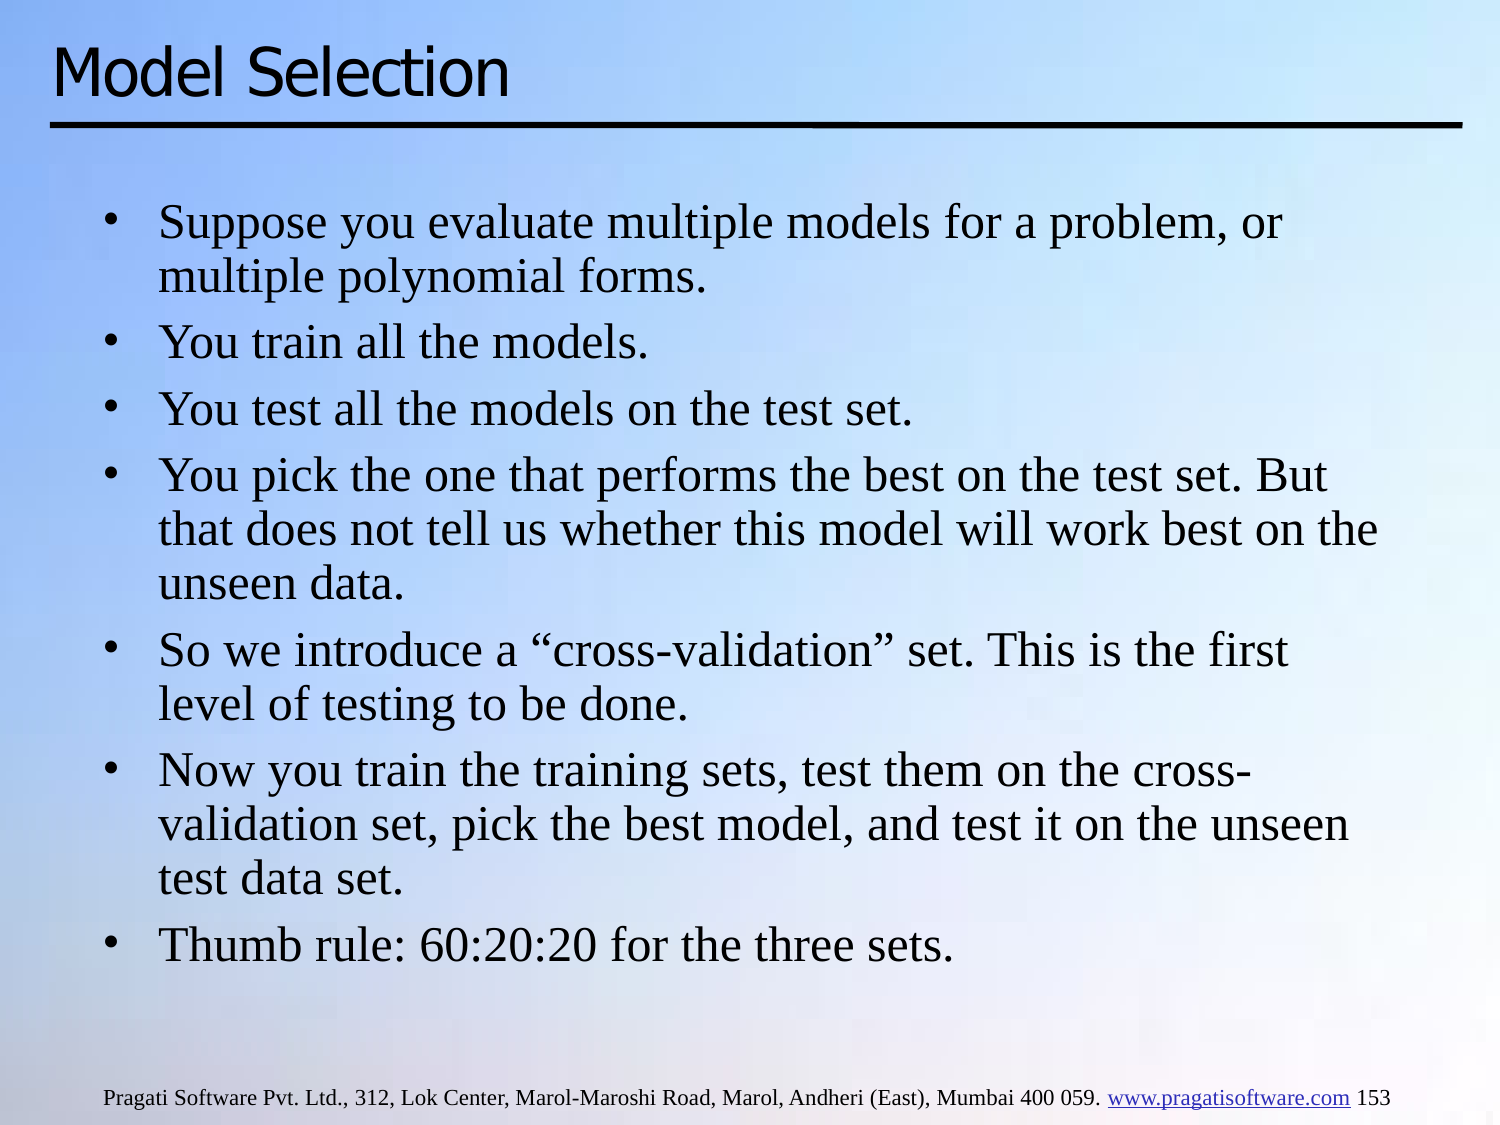

# Model Selection
Suppose you evaluate multiple models for a problem, or multiple polynomial forms.
You train all the models.
You test all the models on the test set.
You pick the one that performs the best on the test set. But that does not tell us whether this model will work best on the unseen data.
So we introduce a “cross-validation” set. This is the first level of testing to be done.
Now you train the training sets, test them on the cross-validation set, pick the best model, and test it on the unseen test data set.
Thumb rule: 60:20:20 for the three sets.